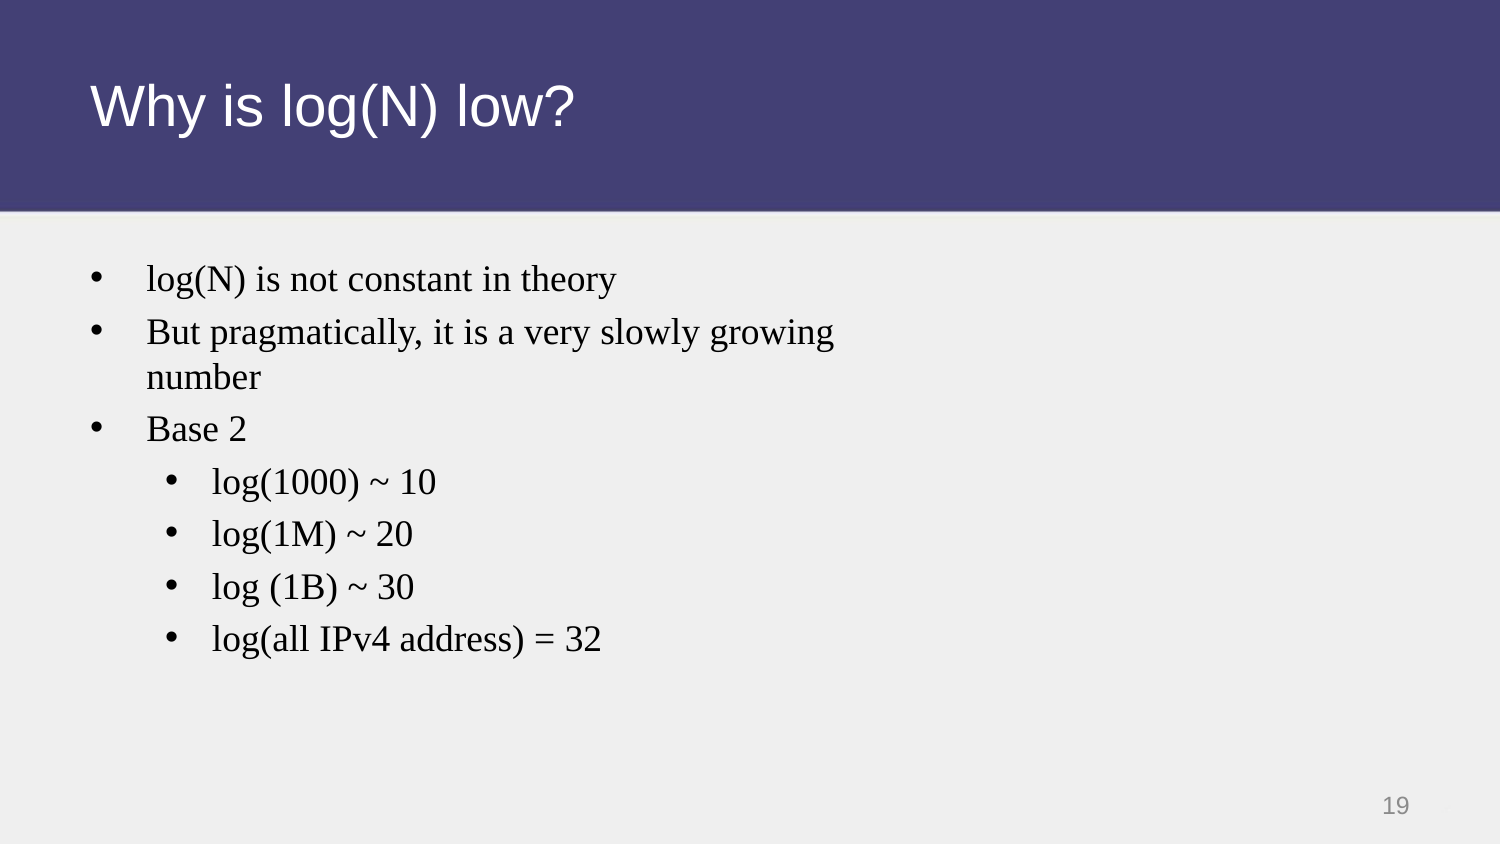

# Why is log(N) low?
log(N) is not constant in theory
But pragmatically, it is a very slowly growing number
Base 2
log(1000) ~ 10
log(1M) ~ 20
log (1B) ~ 30
log(all IPv4 address) = 32

19